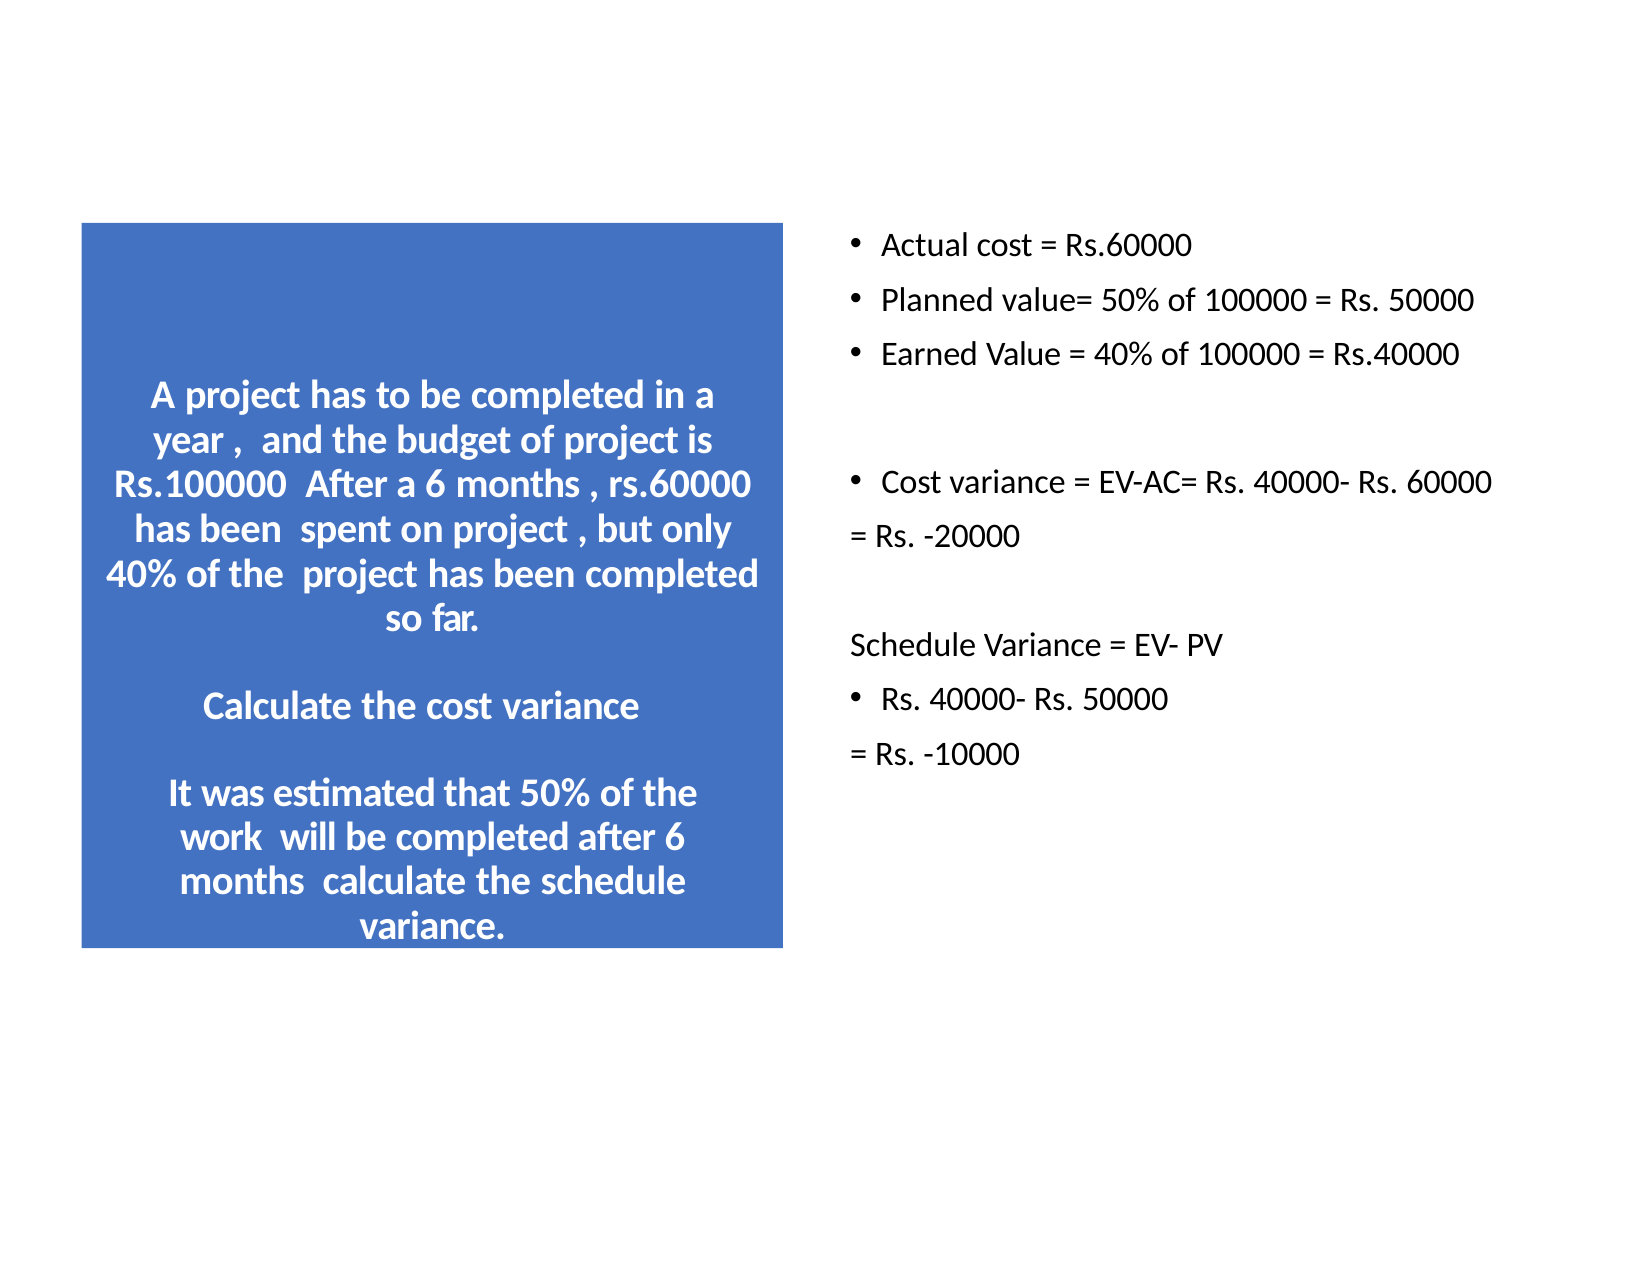

Actual cost = Rs.60000
Planned value= 50% of 100000 = Rs. 50000
Earned Value = 40% of 100000 = Rs.40000

A project has to be completed in a year ,  and the budget of project is Rs.100000  After a 6 months , rs.60000 has been  spent on project , but only 40% of the  project has been completed so far.

Calculate the cost variance

It was estimated that 50% of the work  will be completed after 6 months  calculate the schedule variance.
Cost variance = EV-AC= Rs. 40000- Rs. 60000
= Rs. -20000
Schedule Variance = EV- PV
Rs. 40000- Rs. 50000
= Rs. -10000